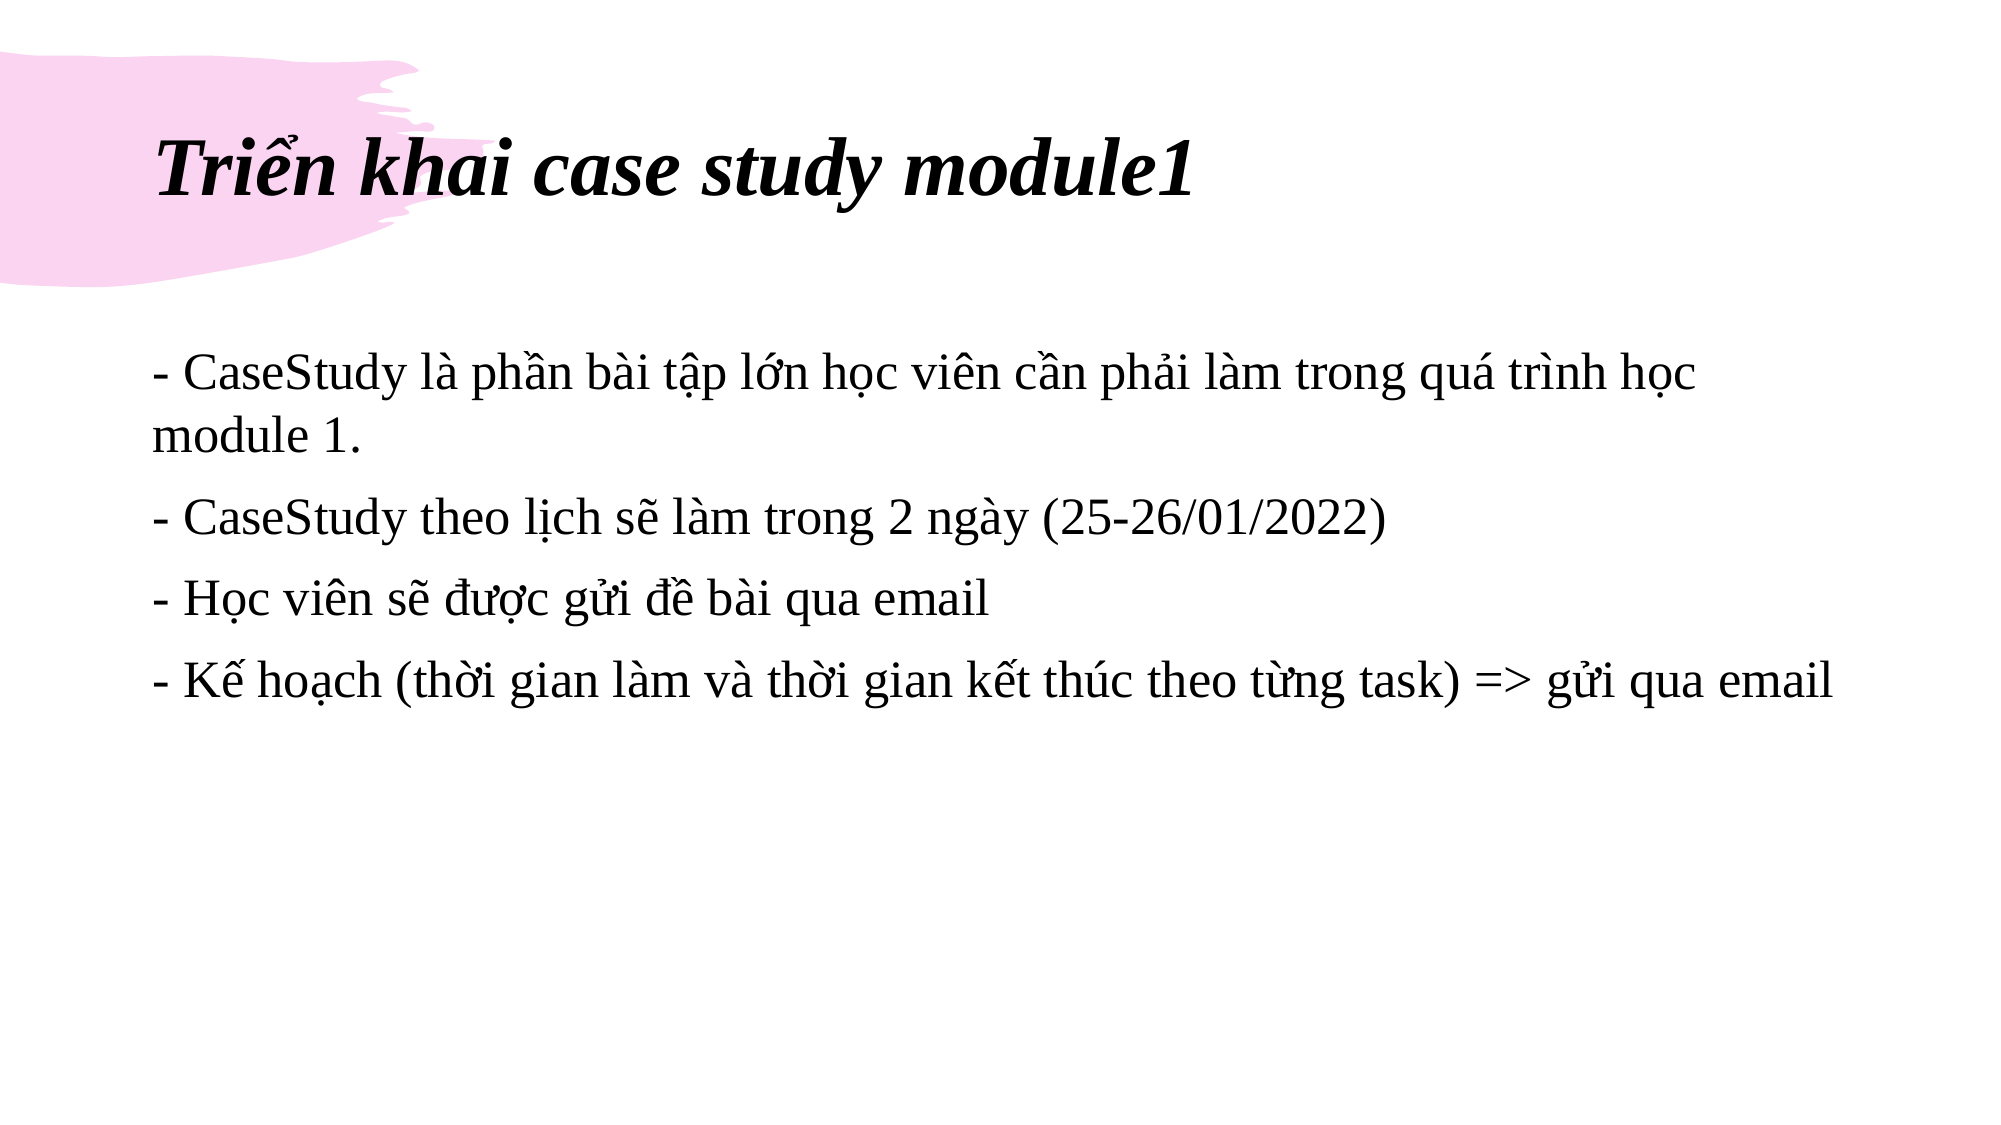

# Triển khai case study module1
- CaseStudy là phần bài tập lớn học viên cần phải làm trong quá trình học module 1.
- CaseStudy theo lịch sẽ làm trong 2 ngày (25-26/01/2022)
- Học viên sẽ được gửi đề bài qua email
- Kế hoạch (thời gian làm và thời gian kết thúc theo từng task) => gửi qua email